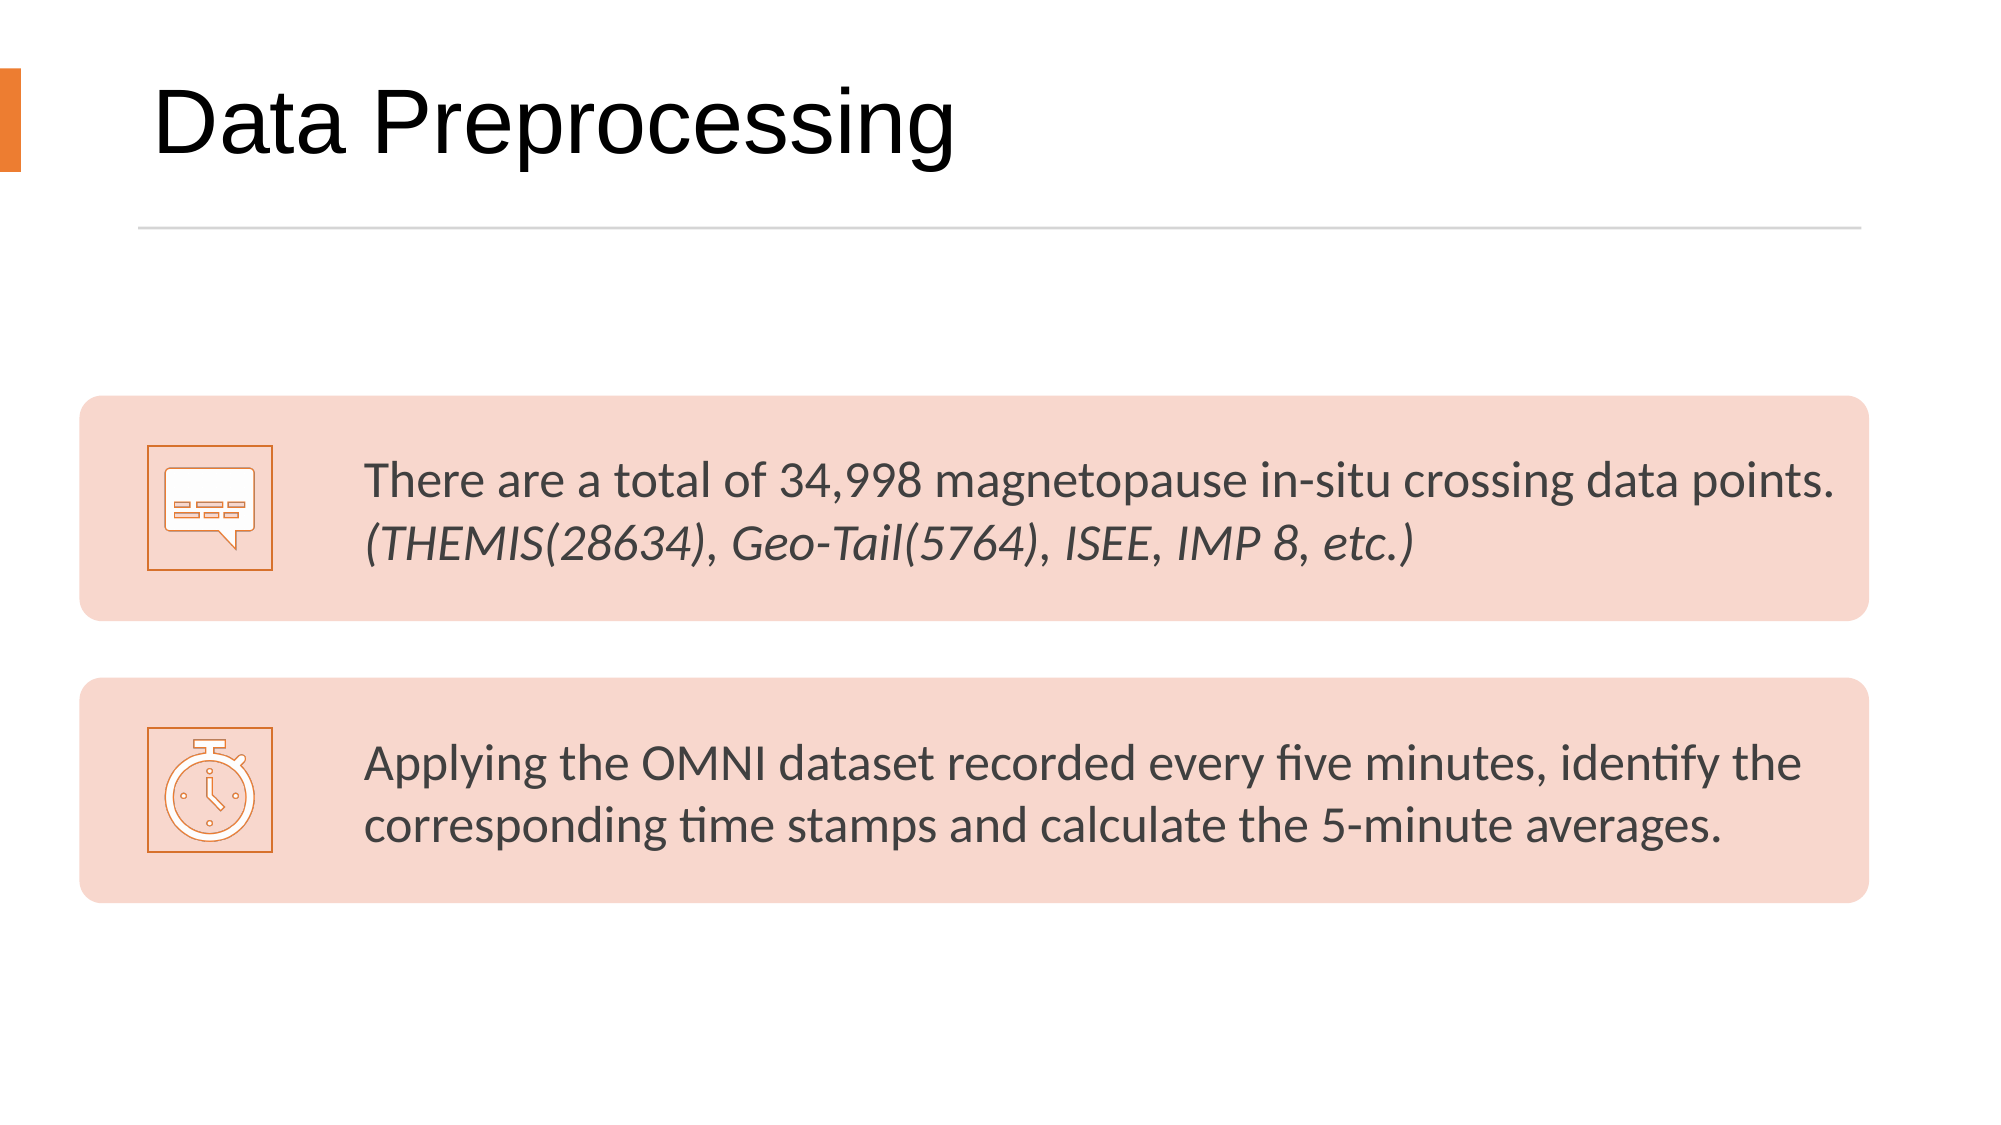

# Data Preprocessing

There are a total of 34,998 magnetopause in-situ crossing data points. (THEMIS(28634), Geo-Tail(5764), ISEE, IMP 8, etc.)
Applying the OMNI dataset recorded every five minutes, identify the corresponding time stamps and calculate the 5-minute averages.